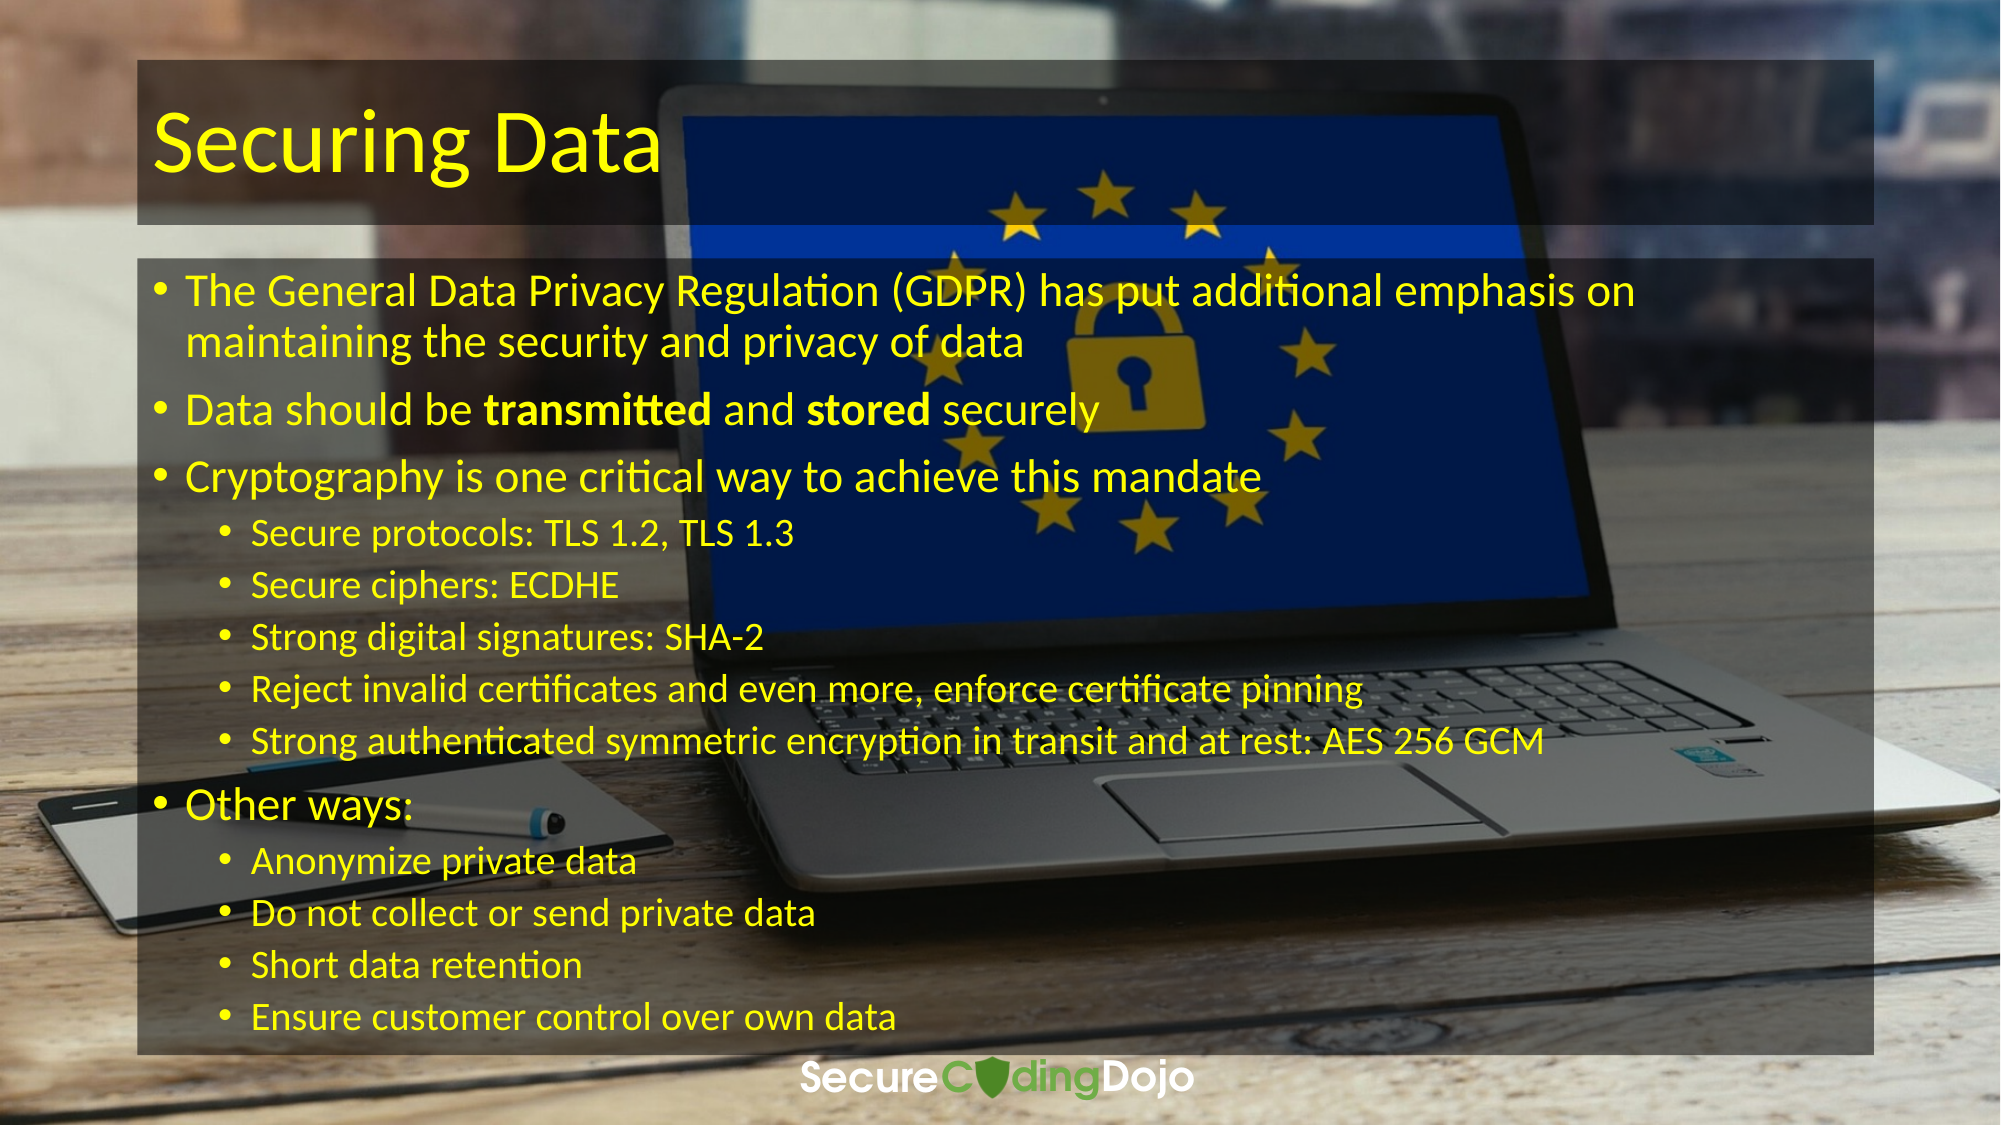

# Securing Data
The General Data Privacy Regulation (GDPR) has put additional emphasis on maintaining the security and privacy of data
Data should be transmitted and stored securely
Cryptography is one critical way to achieve this mandate
Secure protocols: TLS 1.2, TLS 1.3
Secure ciphers: ECDHE
Strong digital signatures: SHA-2
Reject invalid certificates and even more, enforce certificate pinning
Strong authenticated symmetric encryption in transit and at rest: AES 256 GCM
Other ways:
Anonymize private data
Do not collect or send private data
Short data retention
Ensure customer control over own data